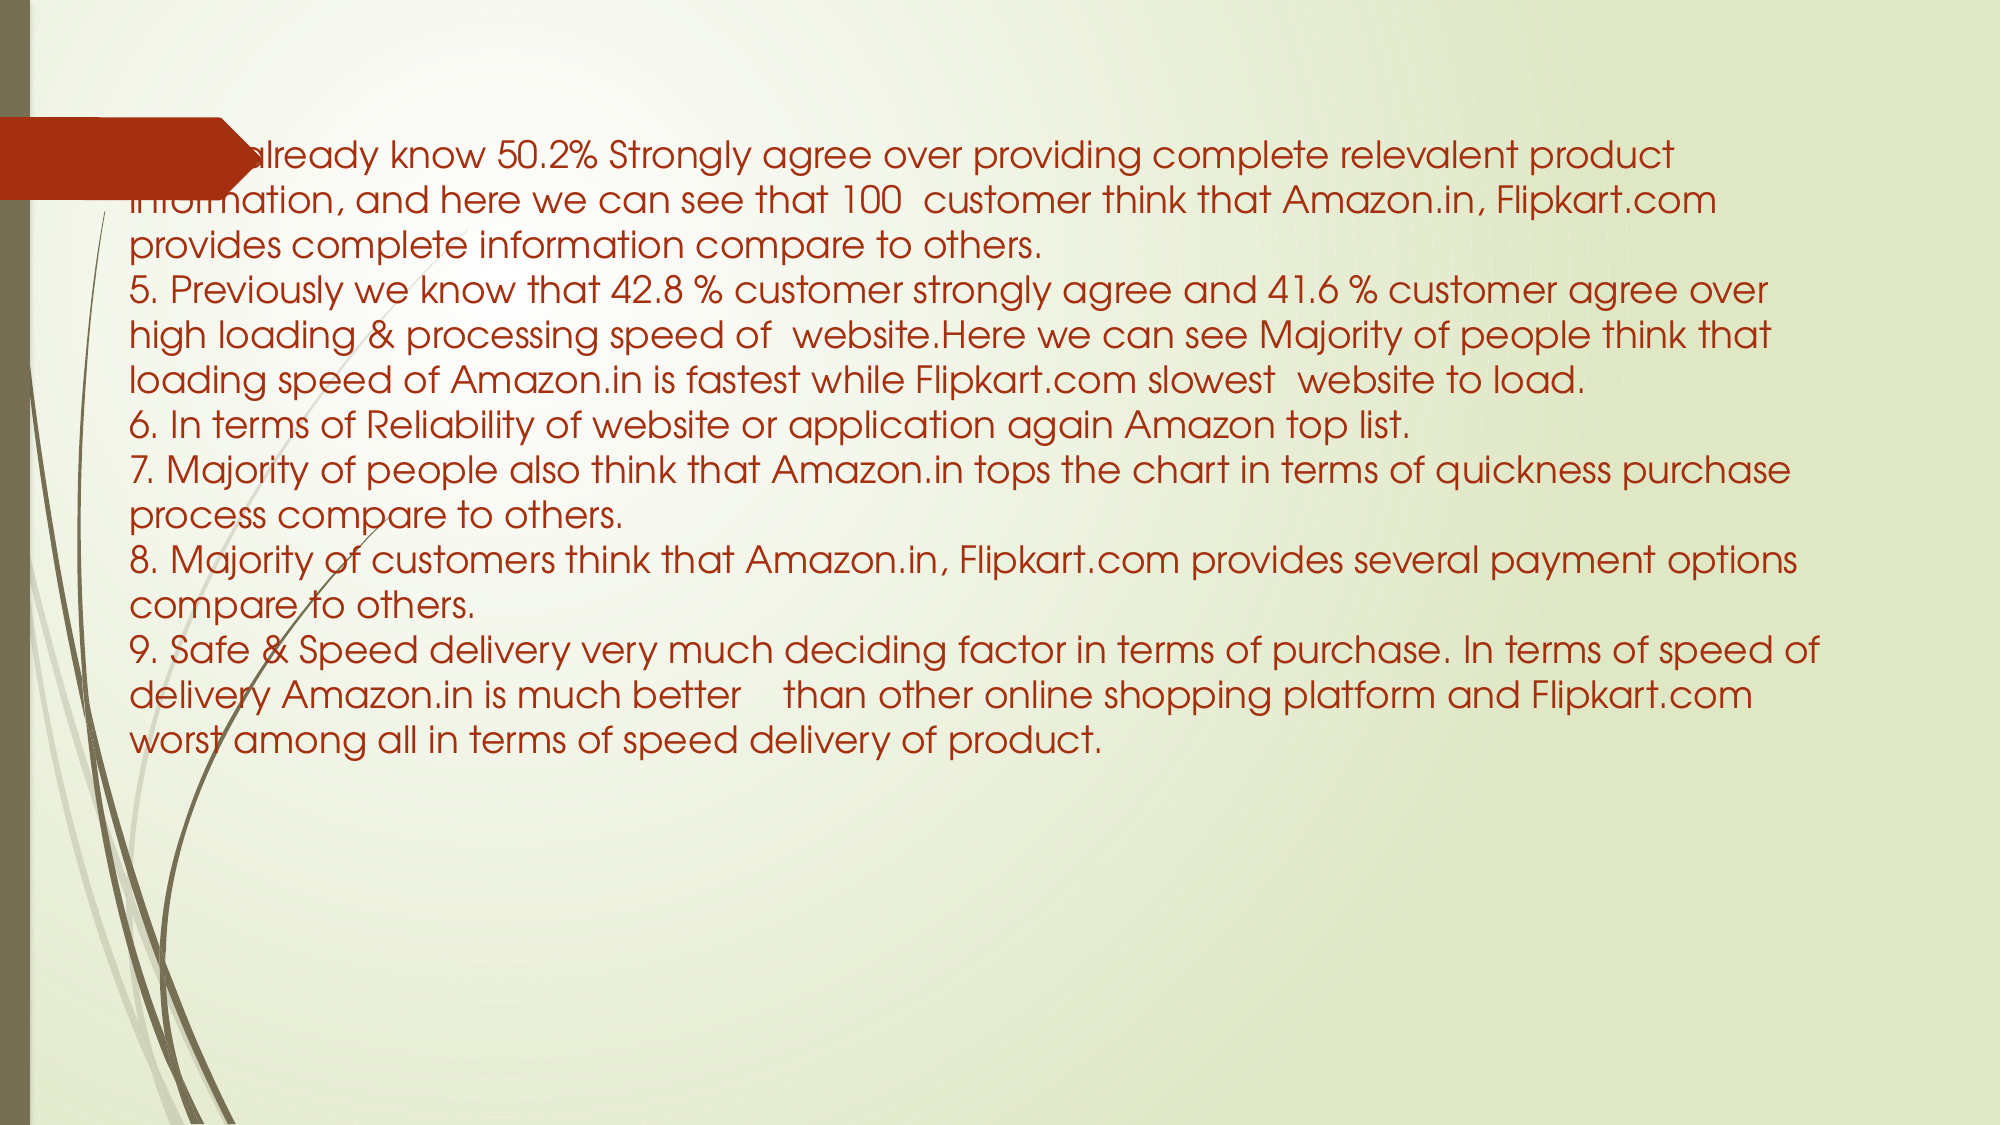

4. We already know 50.2% Strongly agree over providing complete relevalent product information, and here we can see that 100  customer think that Amazon.in, Flipkart.com provides complete information compare to others.
5. Previously we know that 42.8 % customer strongly agree and 41.6 % customer agree over high loading & processing speed of  website.Here we can see Majority of people think that loading speed of Amazon.in is fastest while Flipkart.com slowest  website to load.
6. In terms of Reliability of website or application again Amazon top list.
7. Majority of people also think that Amazon.in tops the chart in terms of quickness purchase process compare to others.
8. Majority of customers think that Amazon.in, Flipkart.com provides several payment options compare to others.
9. Safe & Speed delivery very much deciding factor in terms of purchase. In terms of speed of delivery Amazon.in is much better    than other online shopping platform and Flipkart.com worst among all in terms of speed delivery of product.